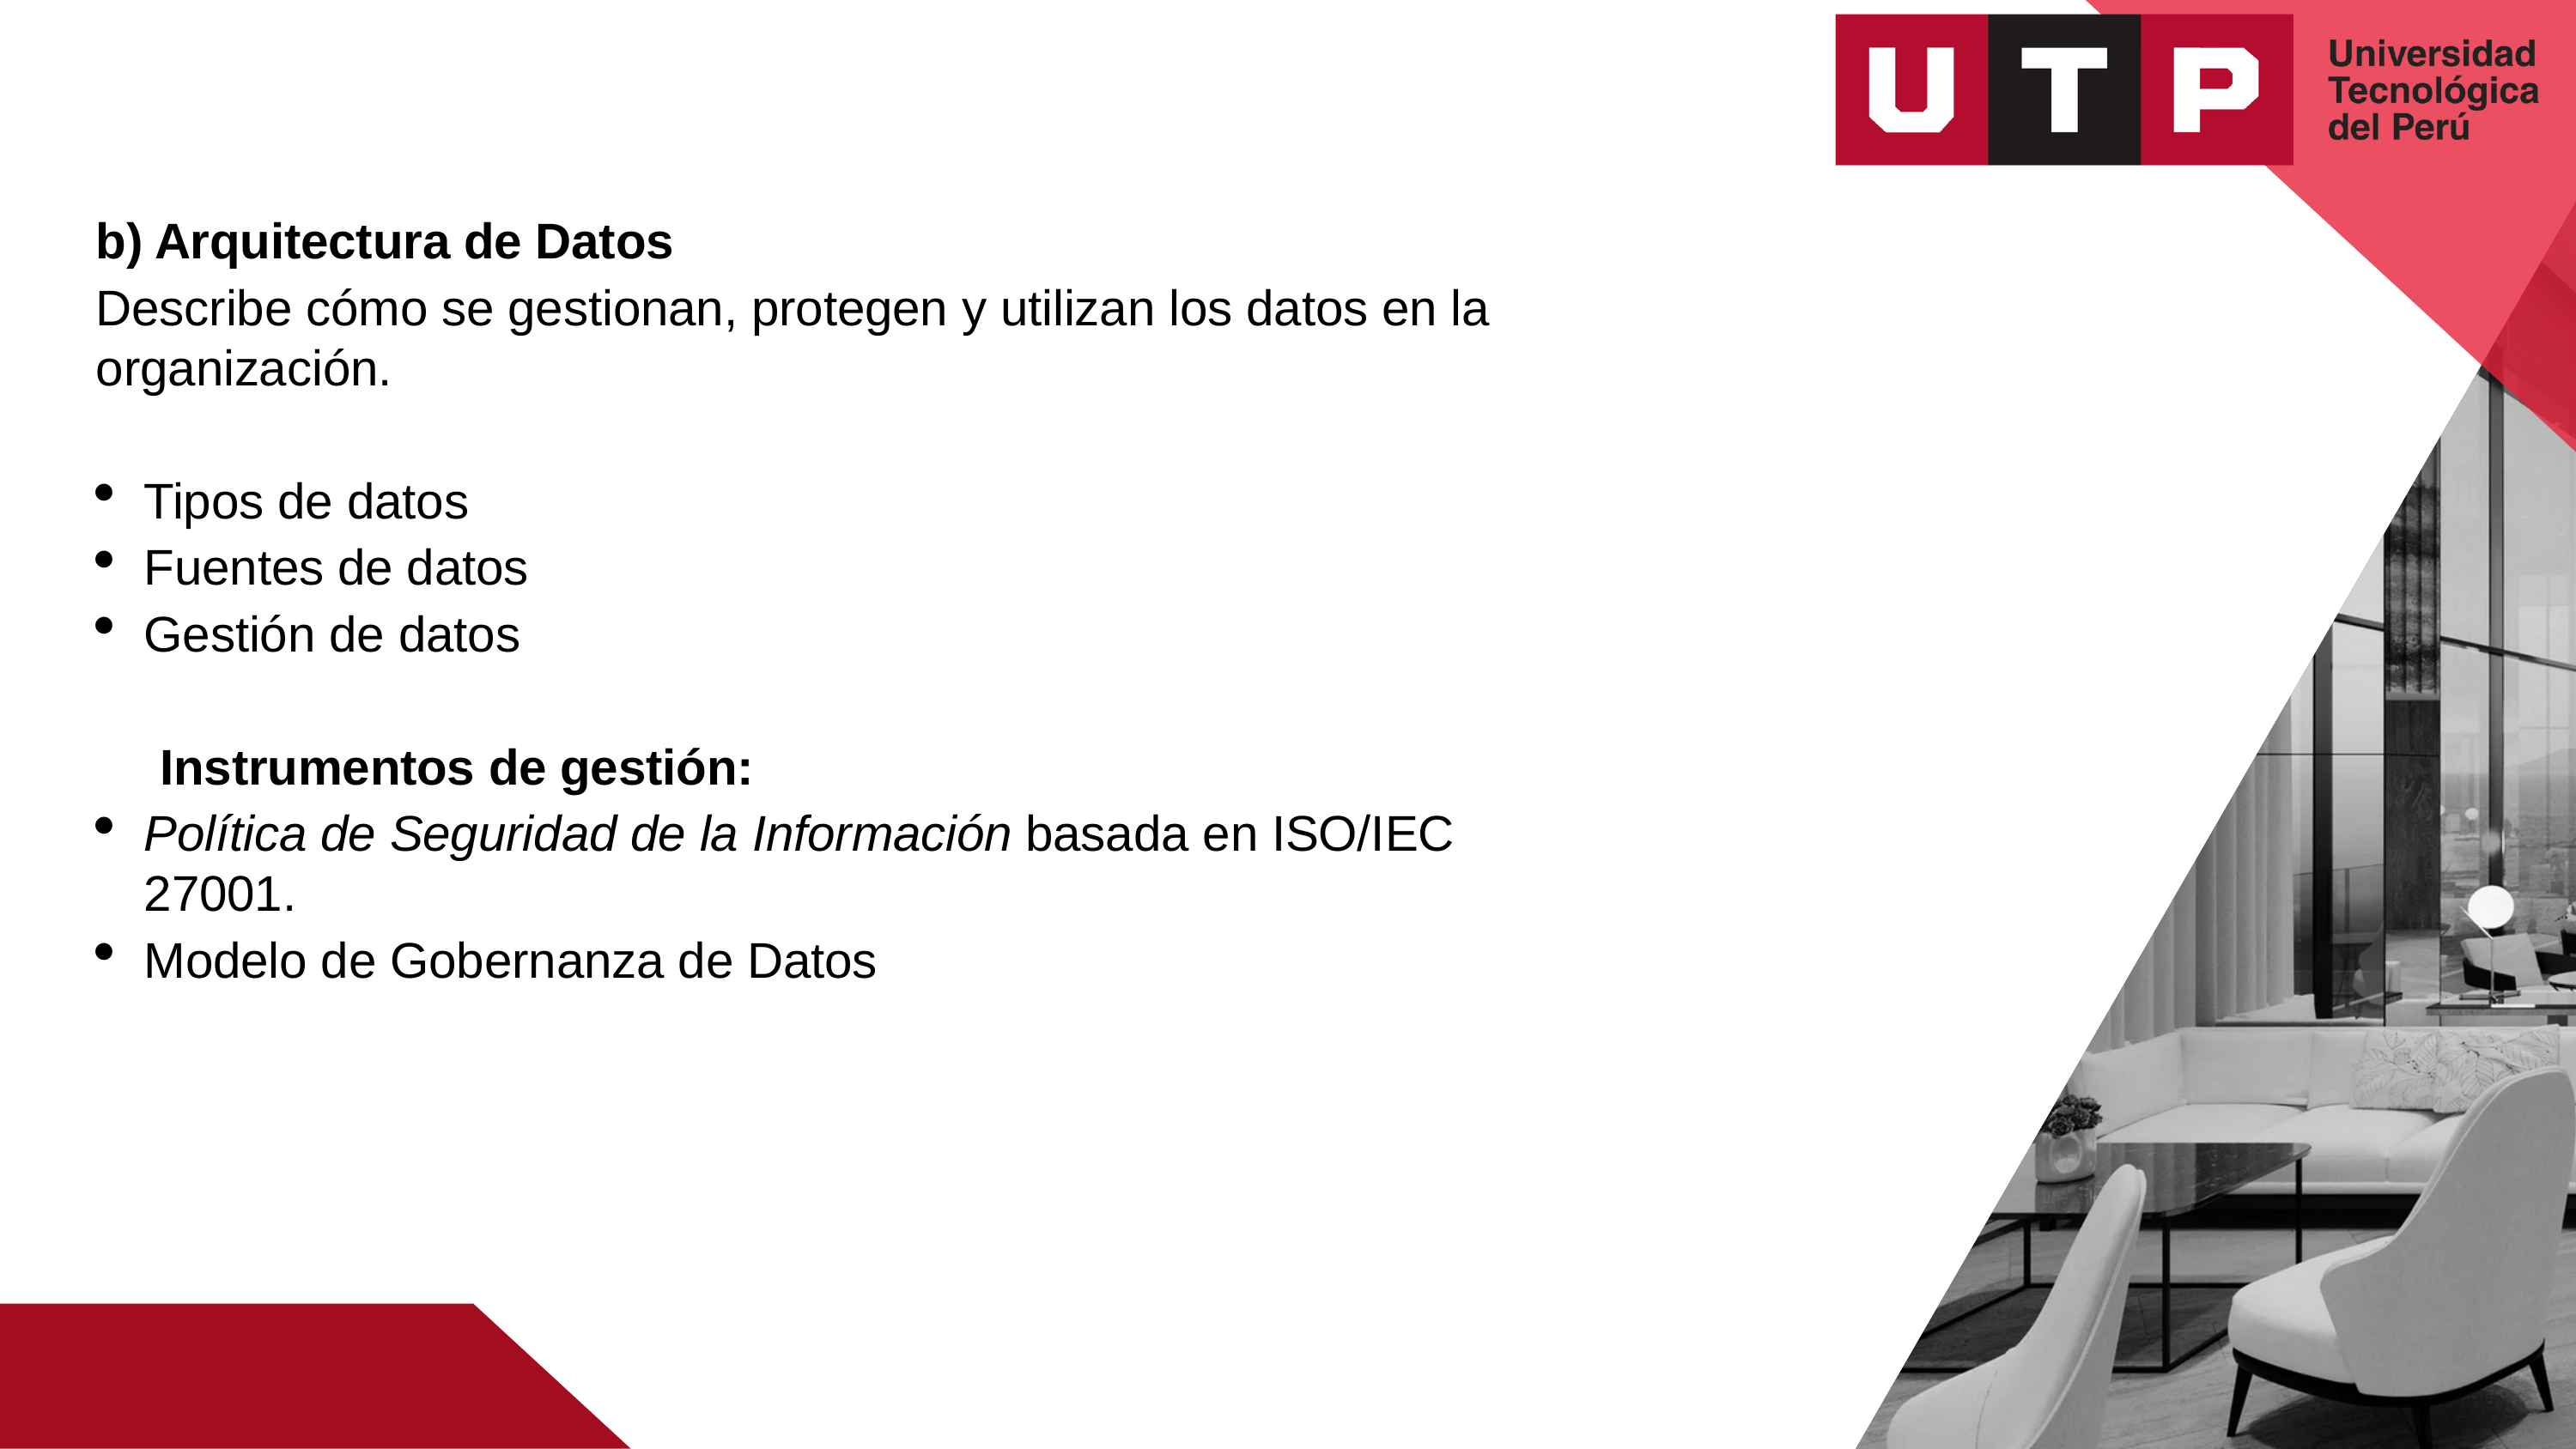

b) Arquitectura de Datos
Describe cómo se gestionan, protegen y utilizan los datos en la organización.

Tipos de datos
Fuentes de datos
Gestión de datos

	Instrumentos de gestión:
Política de Seguridad de la Información basada en ISO/IEC 27001.
Modelo de Gobernanza de Datos